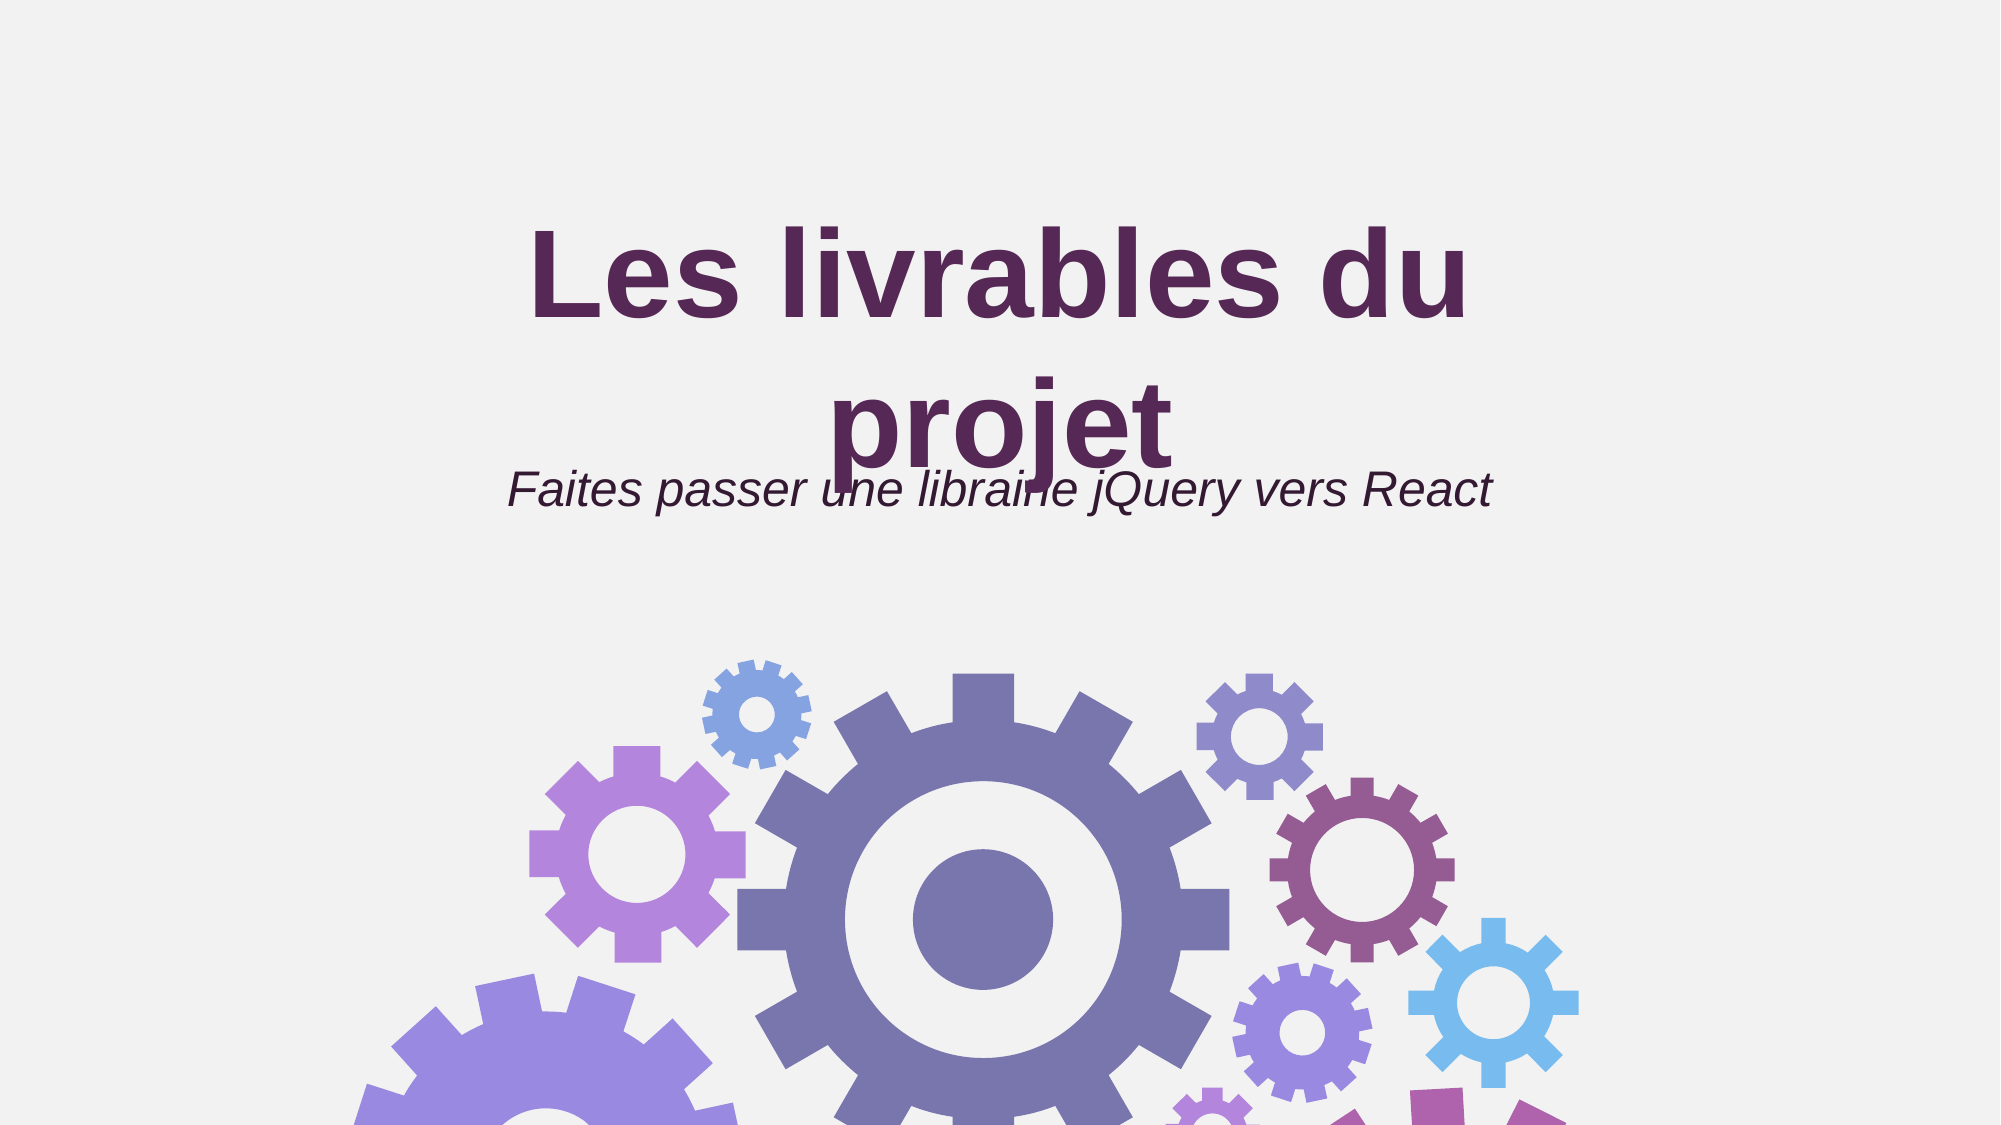

Les livrables du projet
Faites passer une librairie jQuery vers React